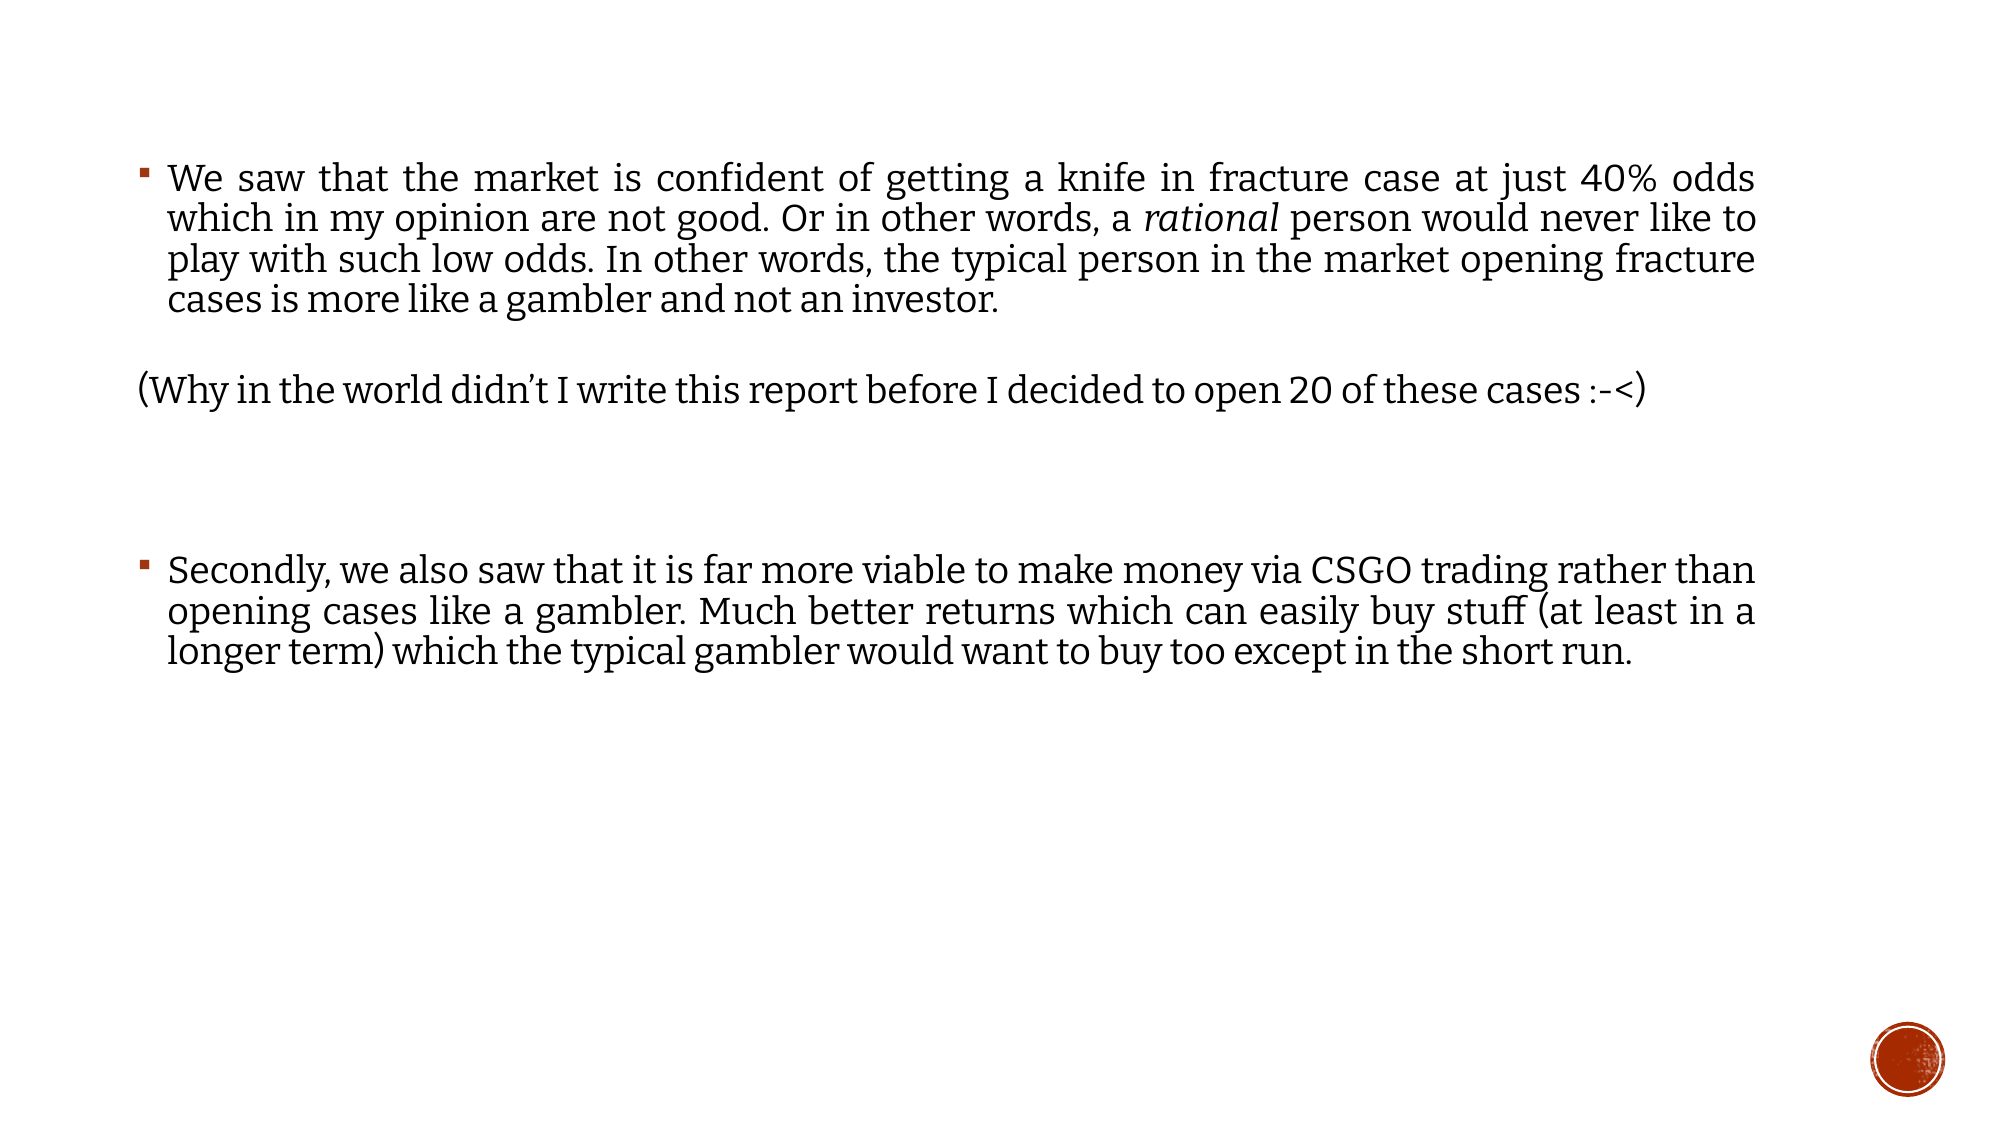

We saw that the market is confident of getting a knife in fracture case at just 40% odds which in my opinion are not good. Or in other words, a rational person would never like to play with such low odds. In other words, the typical person in the market opening fracture cases is more like a gambler and not an investor.
(Why in the world didn’t I write this report before I decided to open 20 of these cases :-<)

Secondly, we also saw that it is far more viable to make money via CSGO trading rather than opening cases like a gambler. Much better returns which can easily buy stuff (at least in a longer term) which the typical gambler would want to buy too except in the short run.